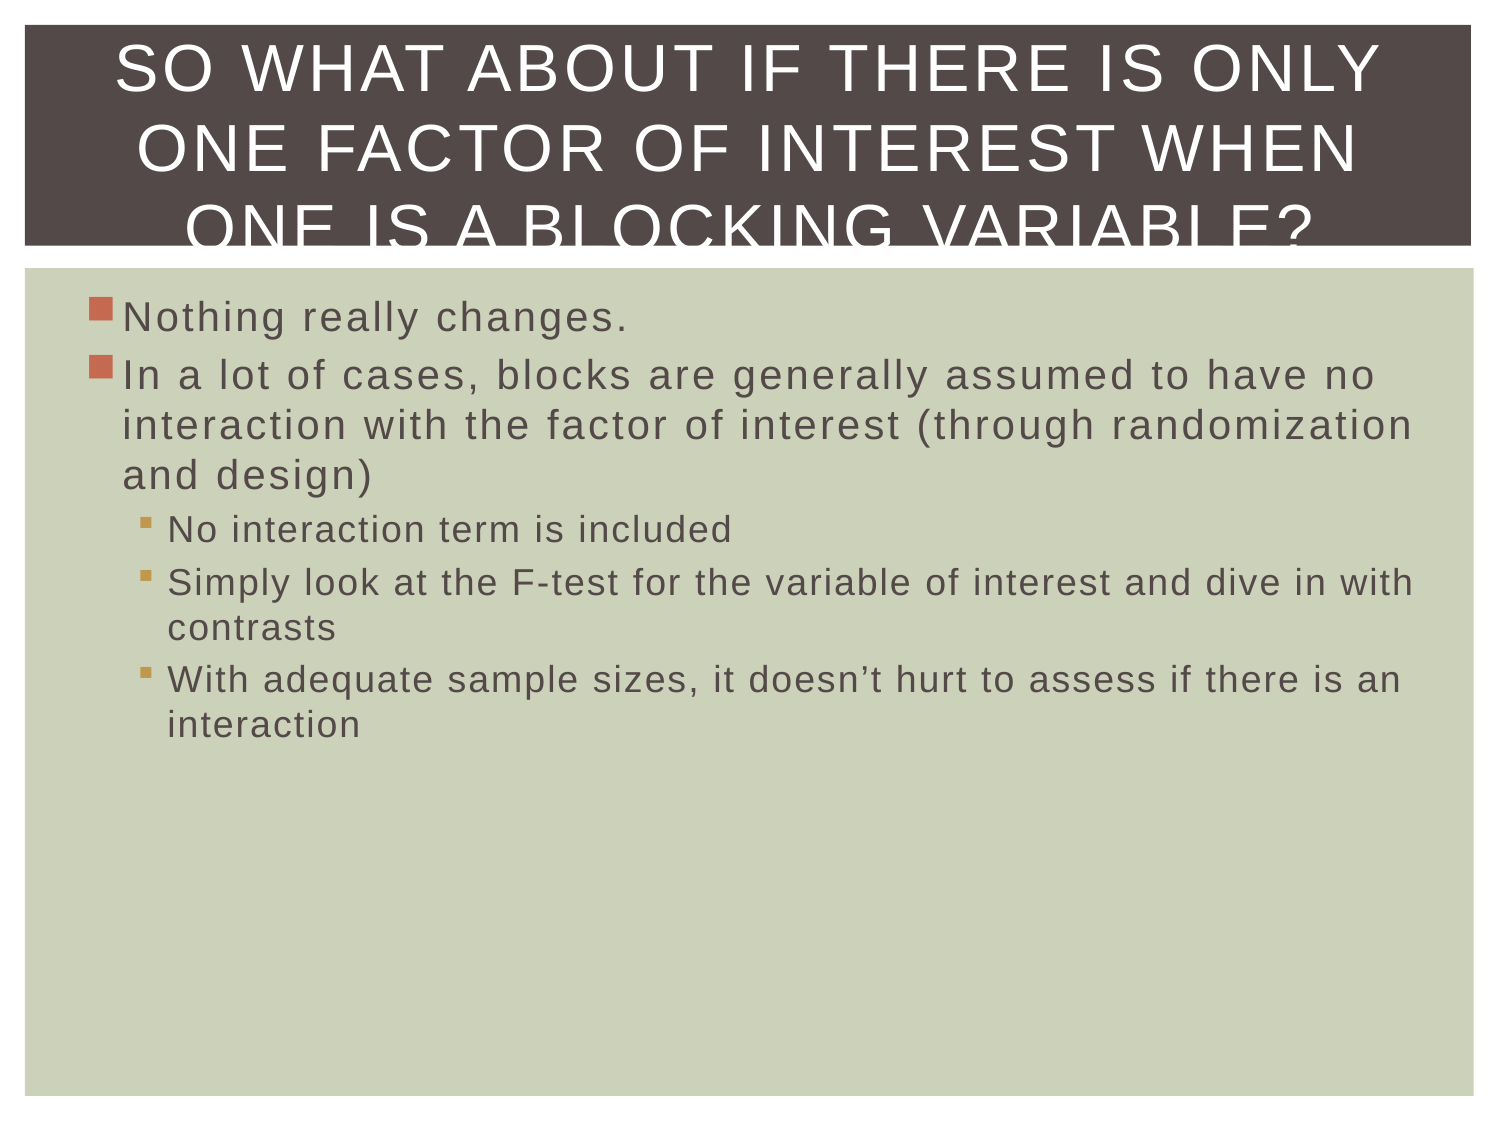

# So what about if there is only one factor of interest when one is a blocking variable?
Nothing really changes.
In a lot of cases, blocks are generally assumed to have no interaction with the factor of interest (through randomization and design)
No interaction term is included
Simply look at the F-test for the variable of interest and dive in with contrasts
With adequate sample sizes, it doesn’t hurt to assess if there is an interaction